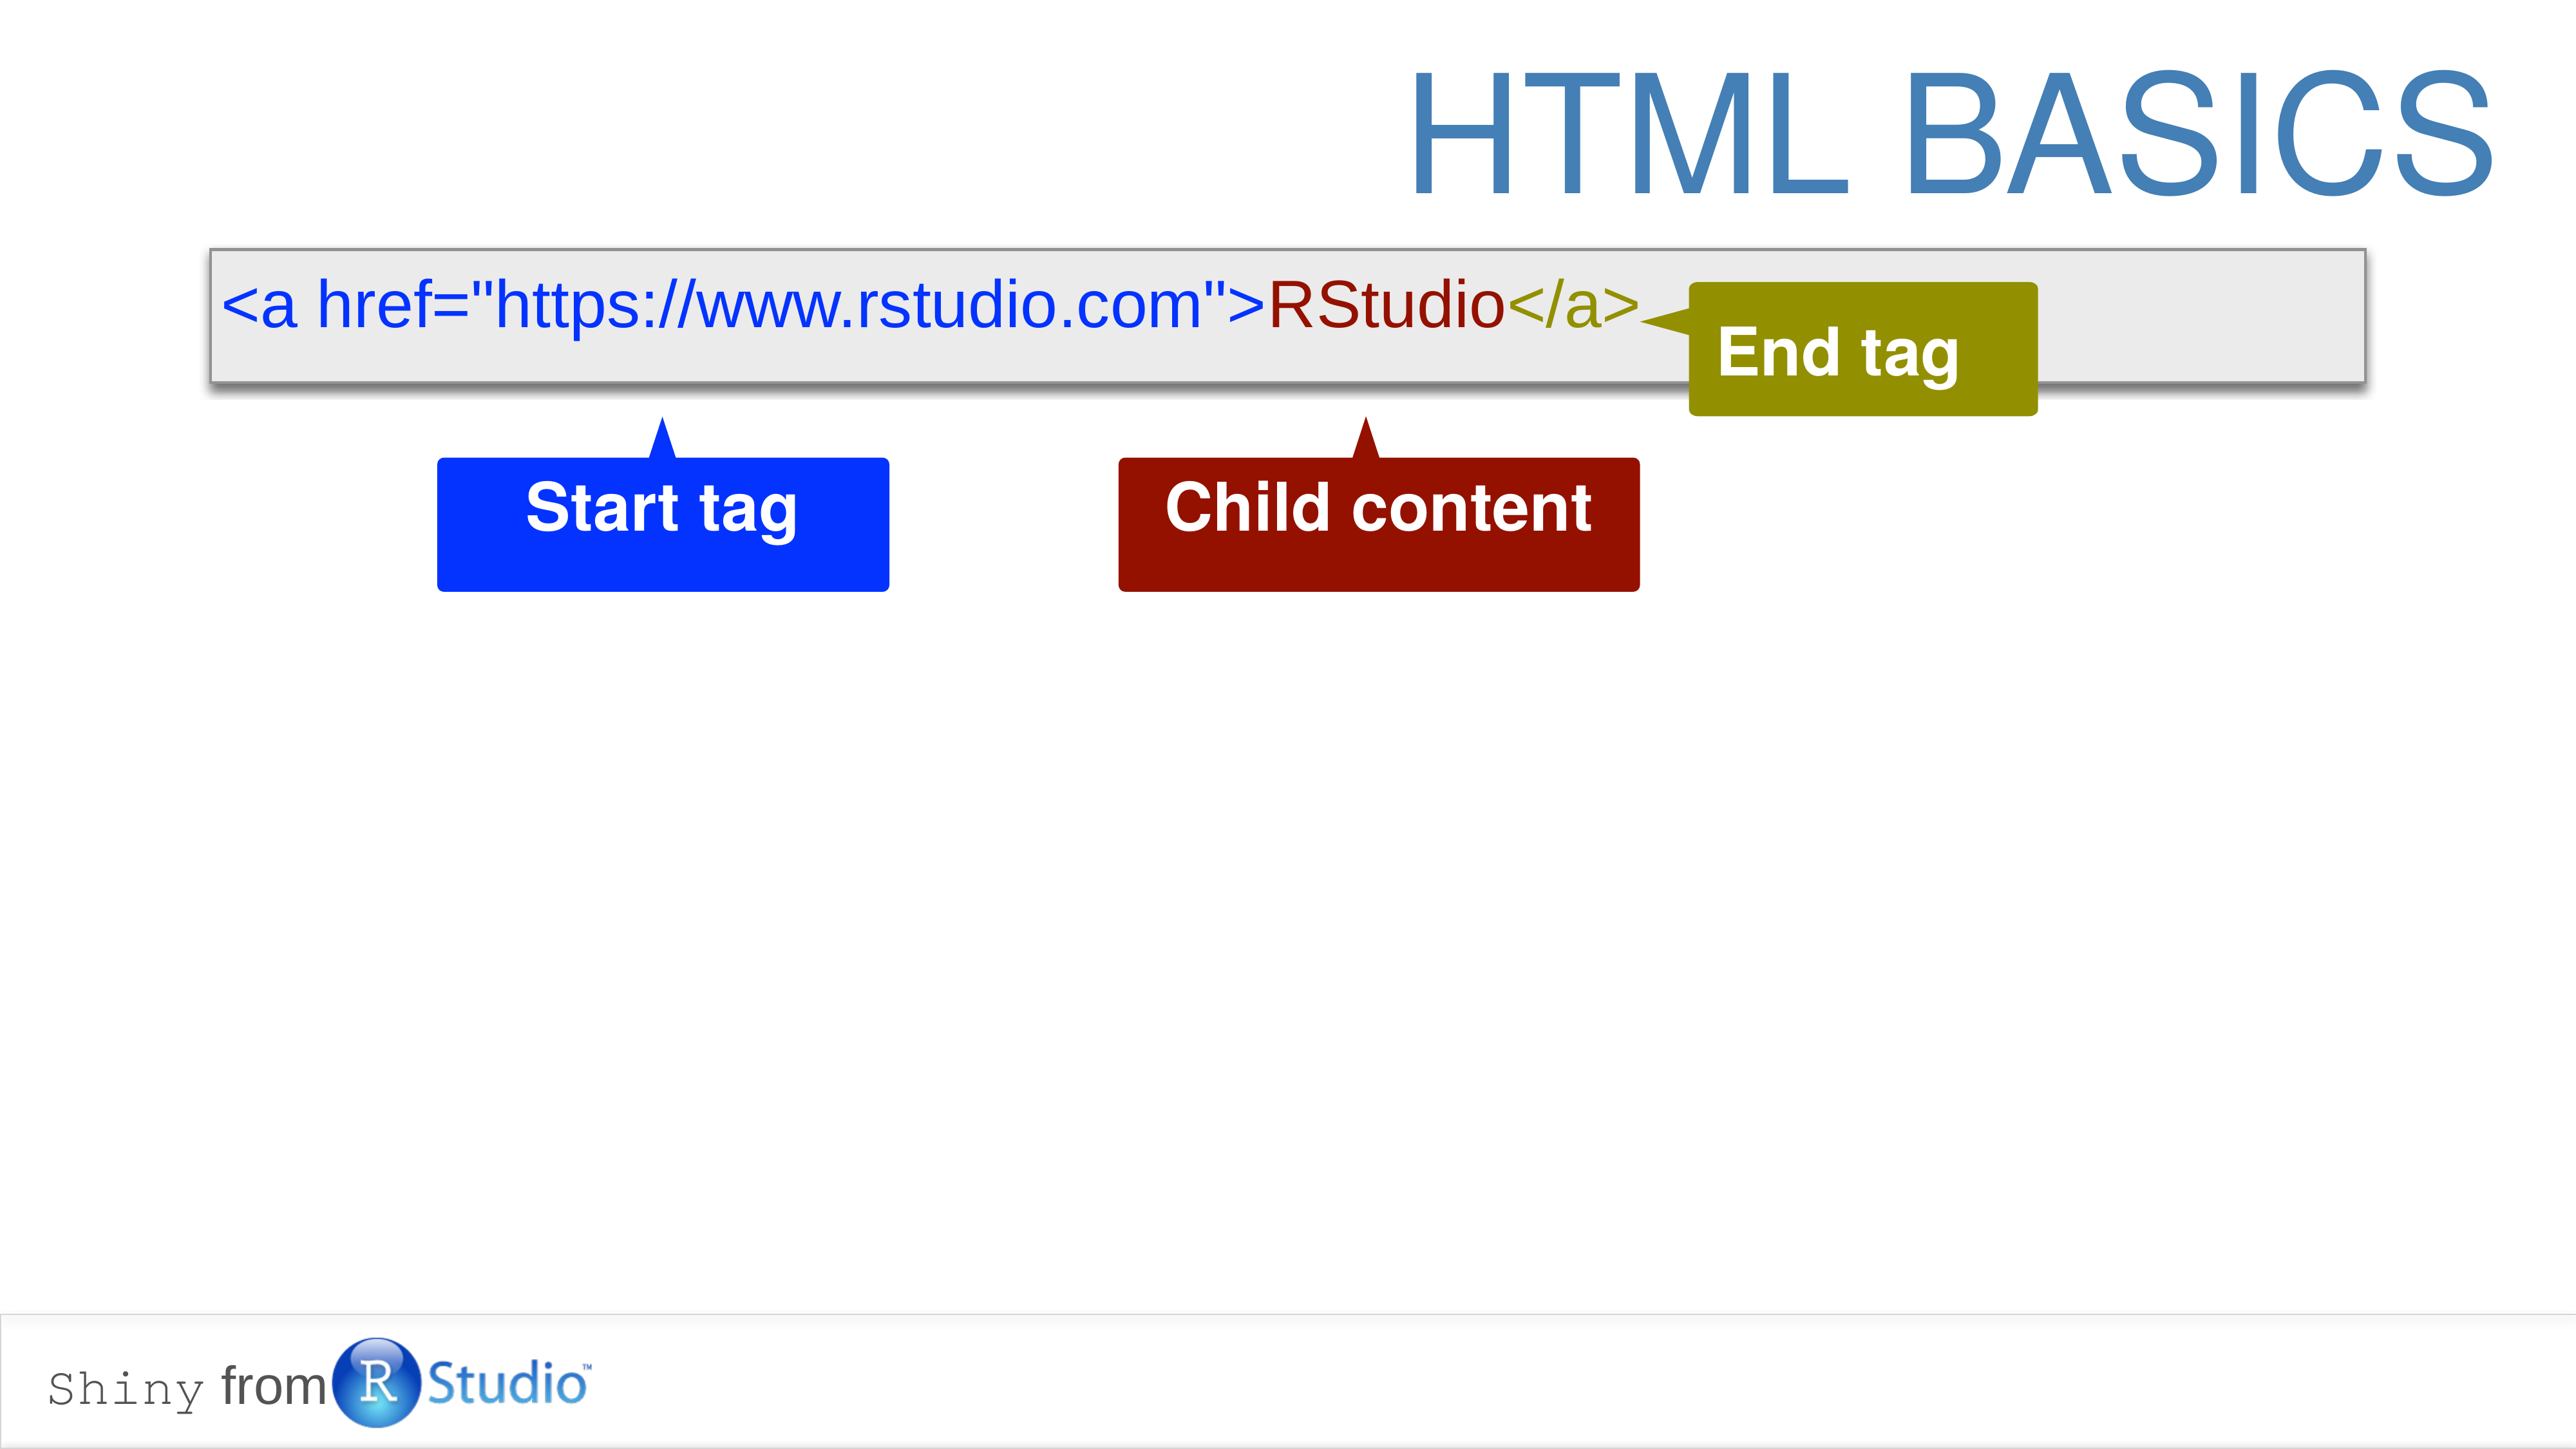

# HTML Basics
<a href="https://www.rstudio.com">RStudio</a>
End tag
Child content
Start tag